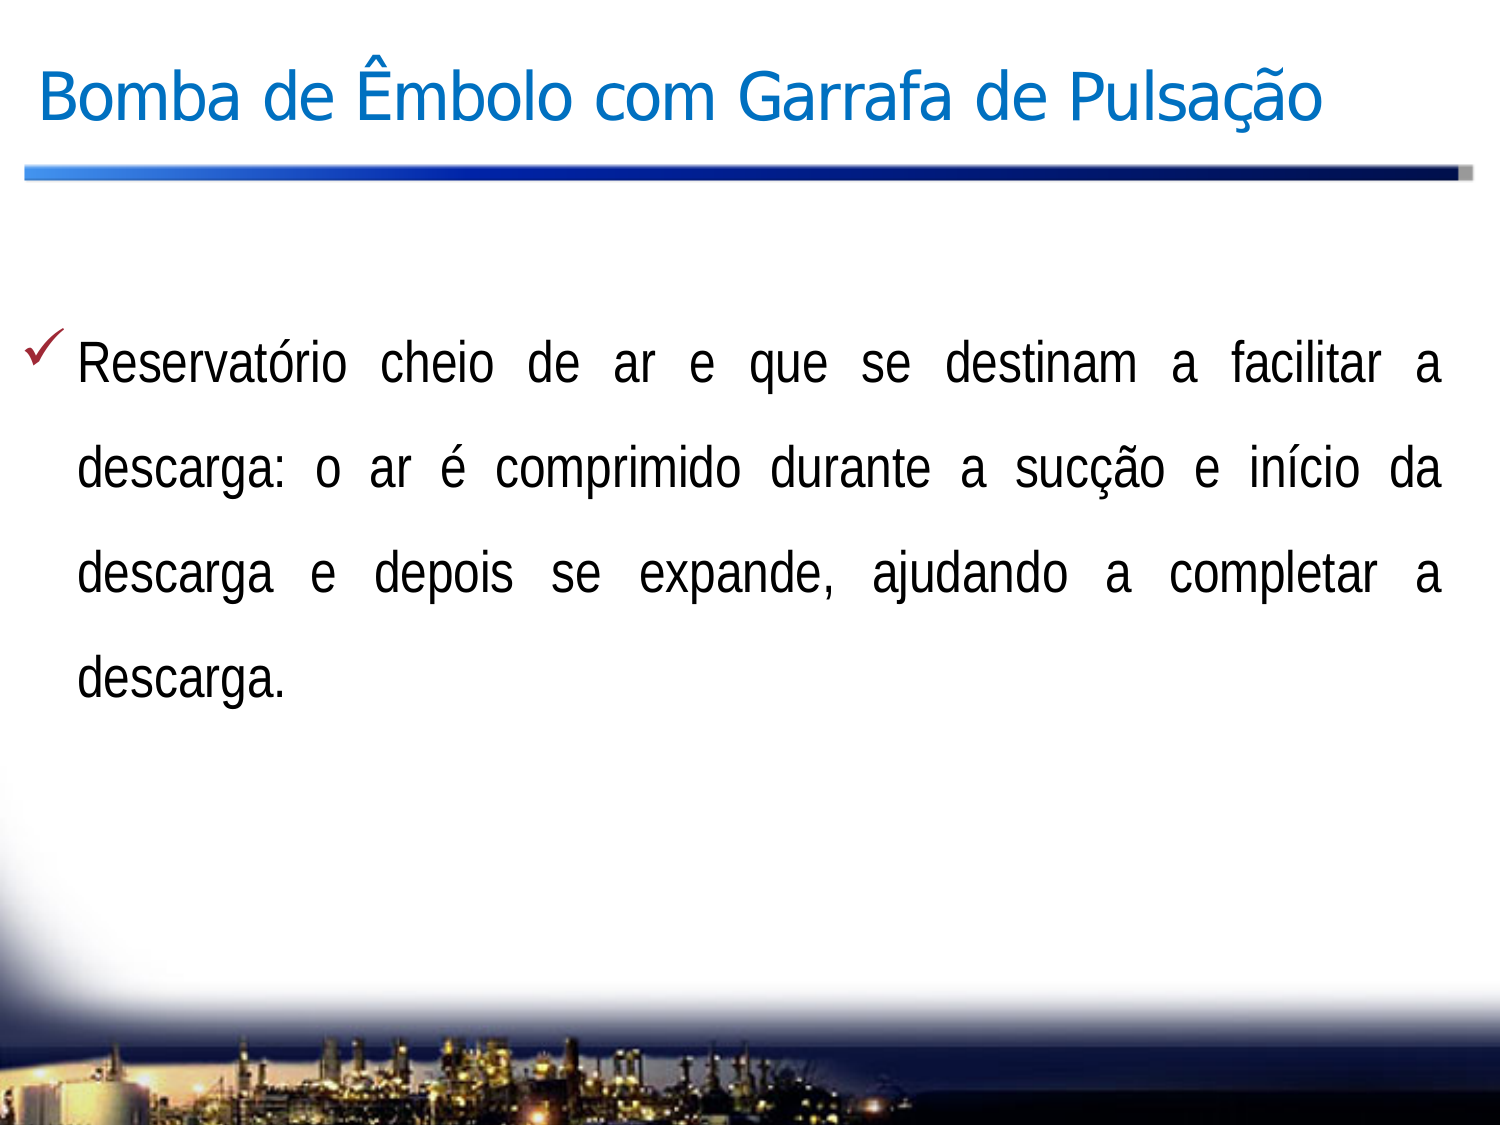

# Bomba de Êmbolo com Garrafa de Pulsação
Reservatório cheio de ar e que se destinam a facilitar a descarga: o ar é comprimido durante a sucção e início da descarga e depois se expande, ajudando a completar a descarga.